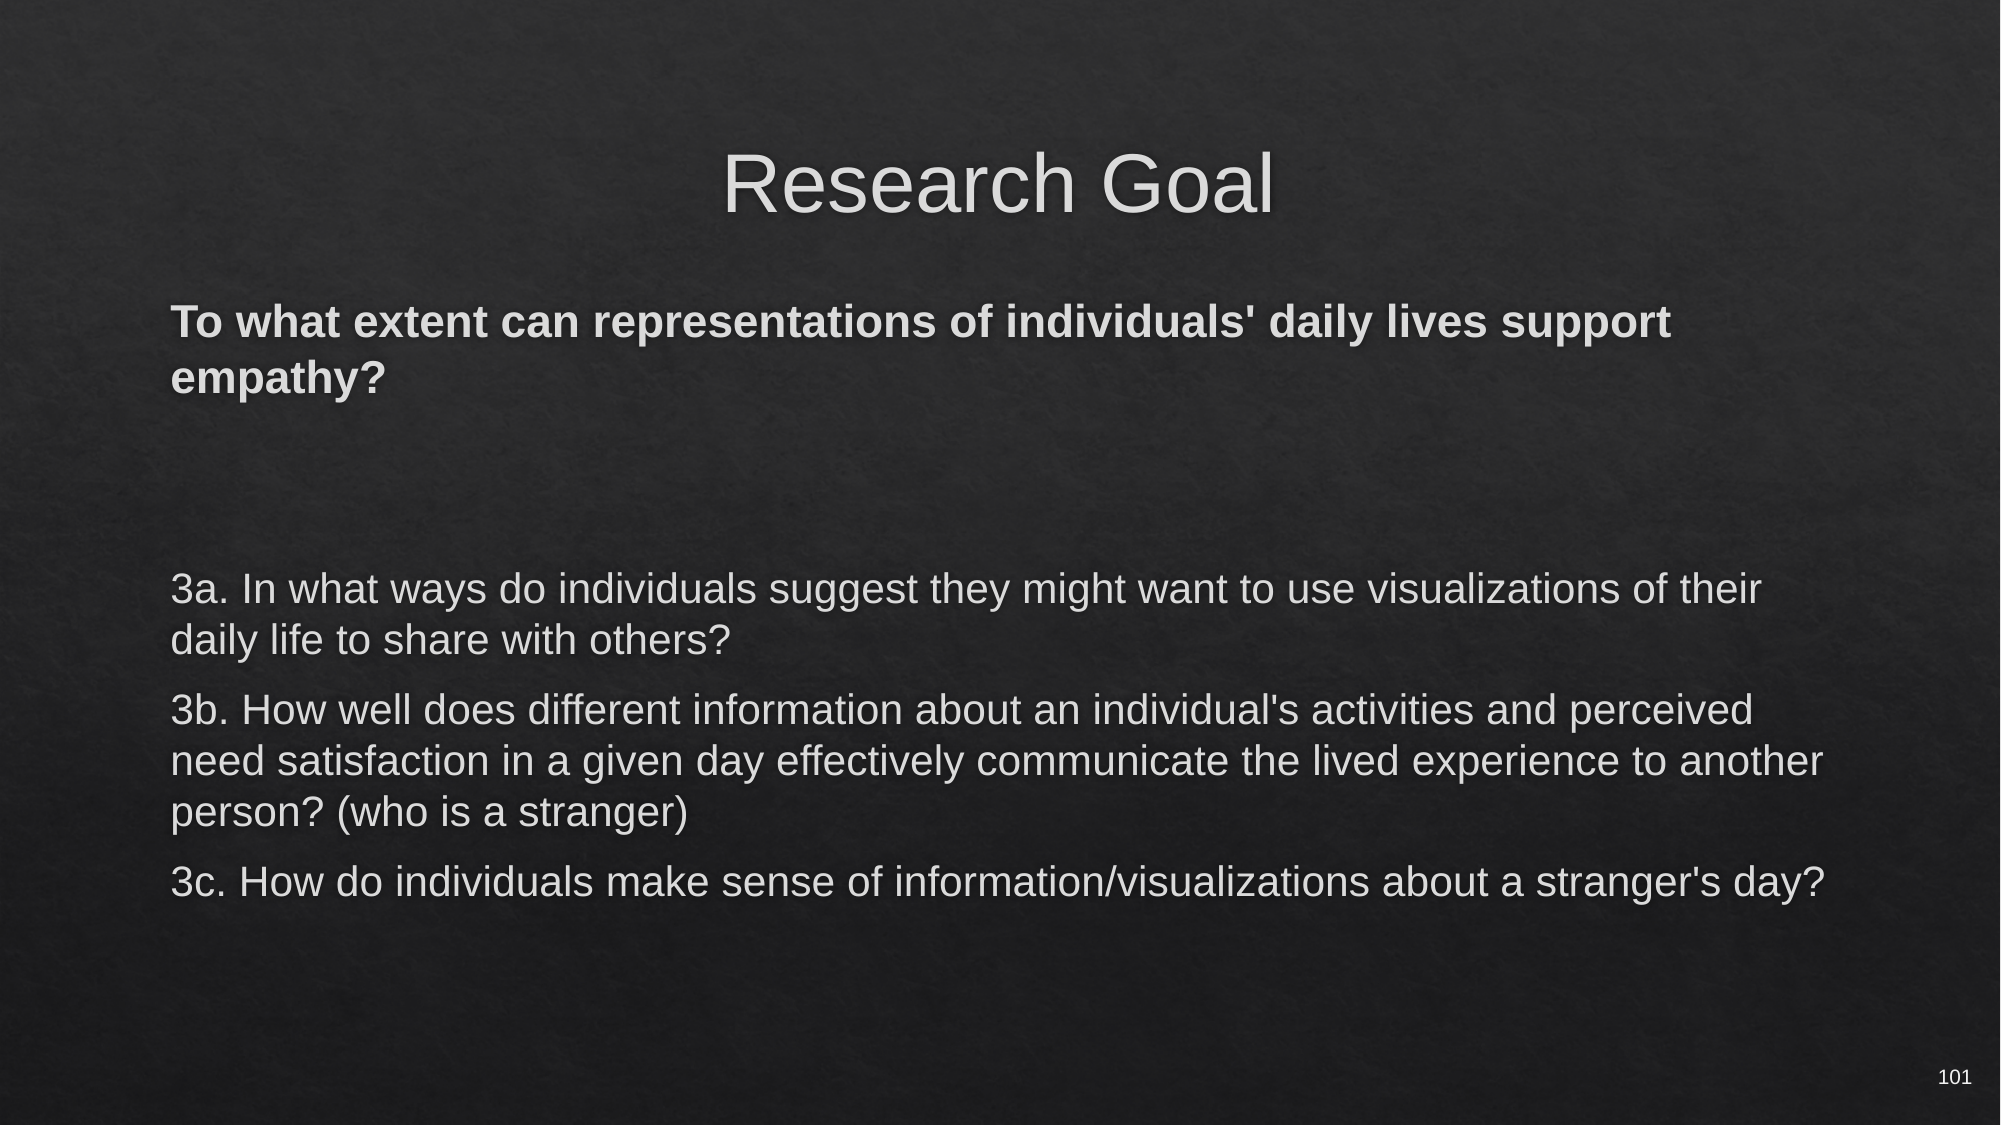

# Research Goal
To what extent can representations of individuals' daily lives support empathy?

3a. In what ways do individuals suggest they might want to use visualizations of their daily life to share with others?
3b. How well does different information about an individual's activities and perceived need satisfaction in a given day effectively communicate the lived experience to another person? (who is a stranger)
3c. How do individuals make sense of information/visualizations about a stranger's day?

101